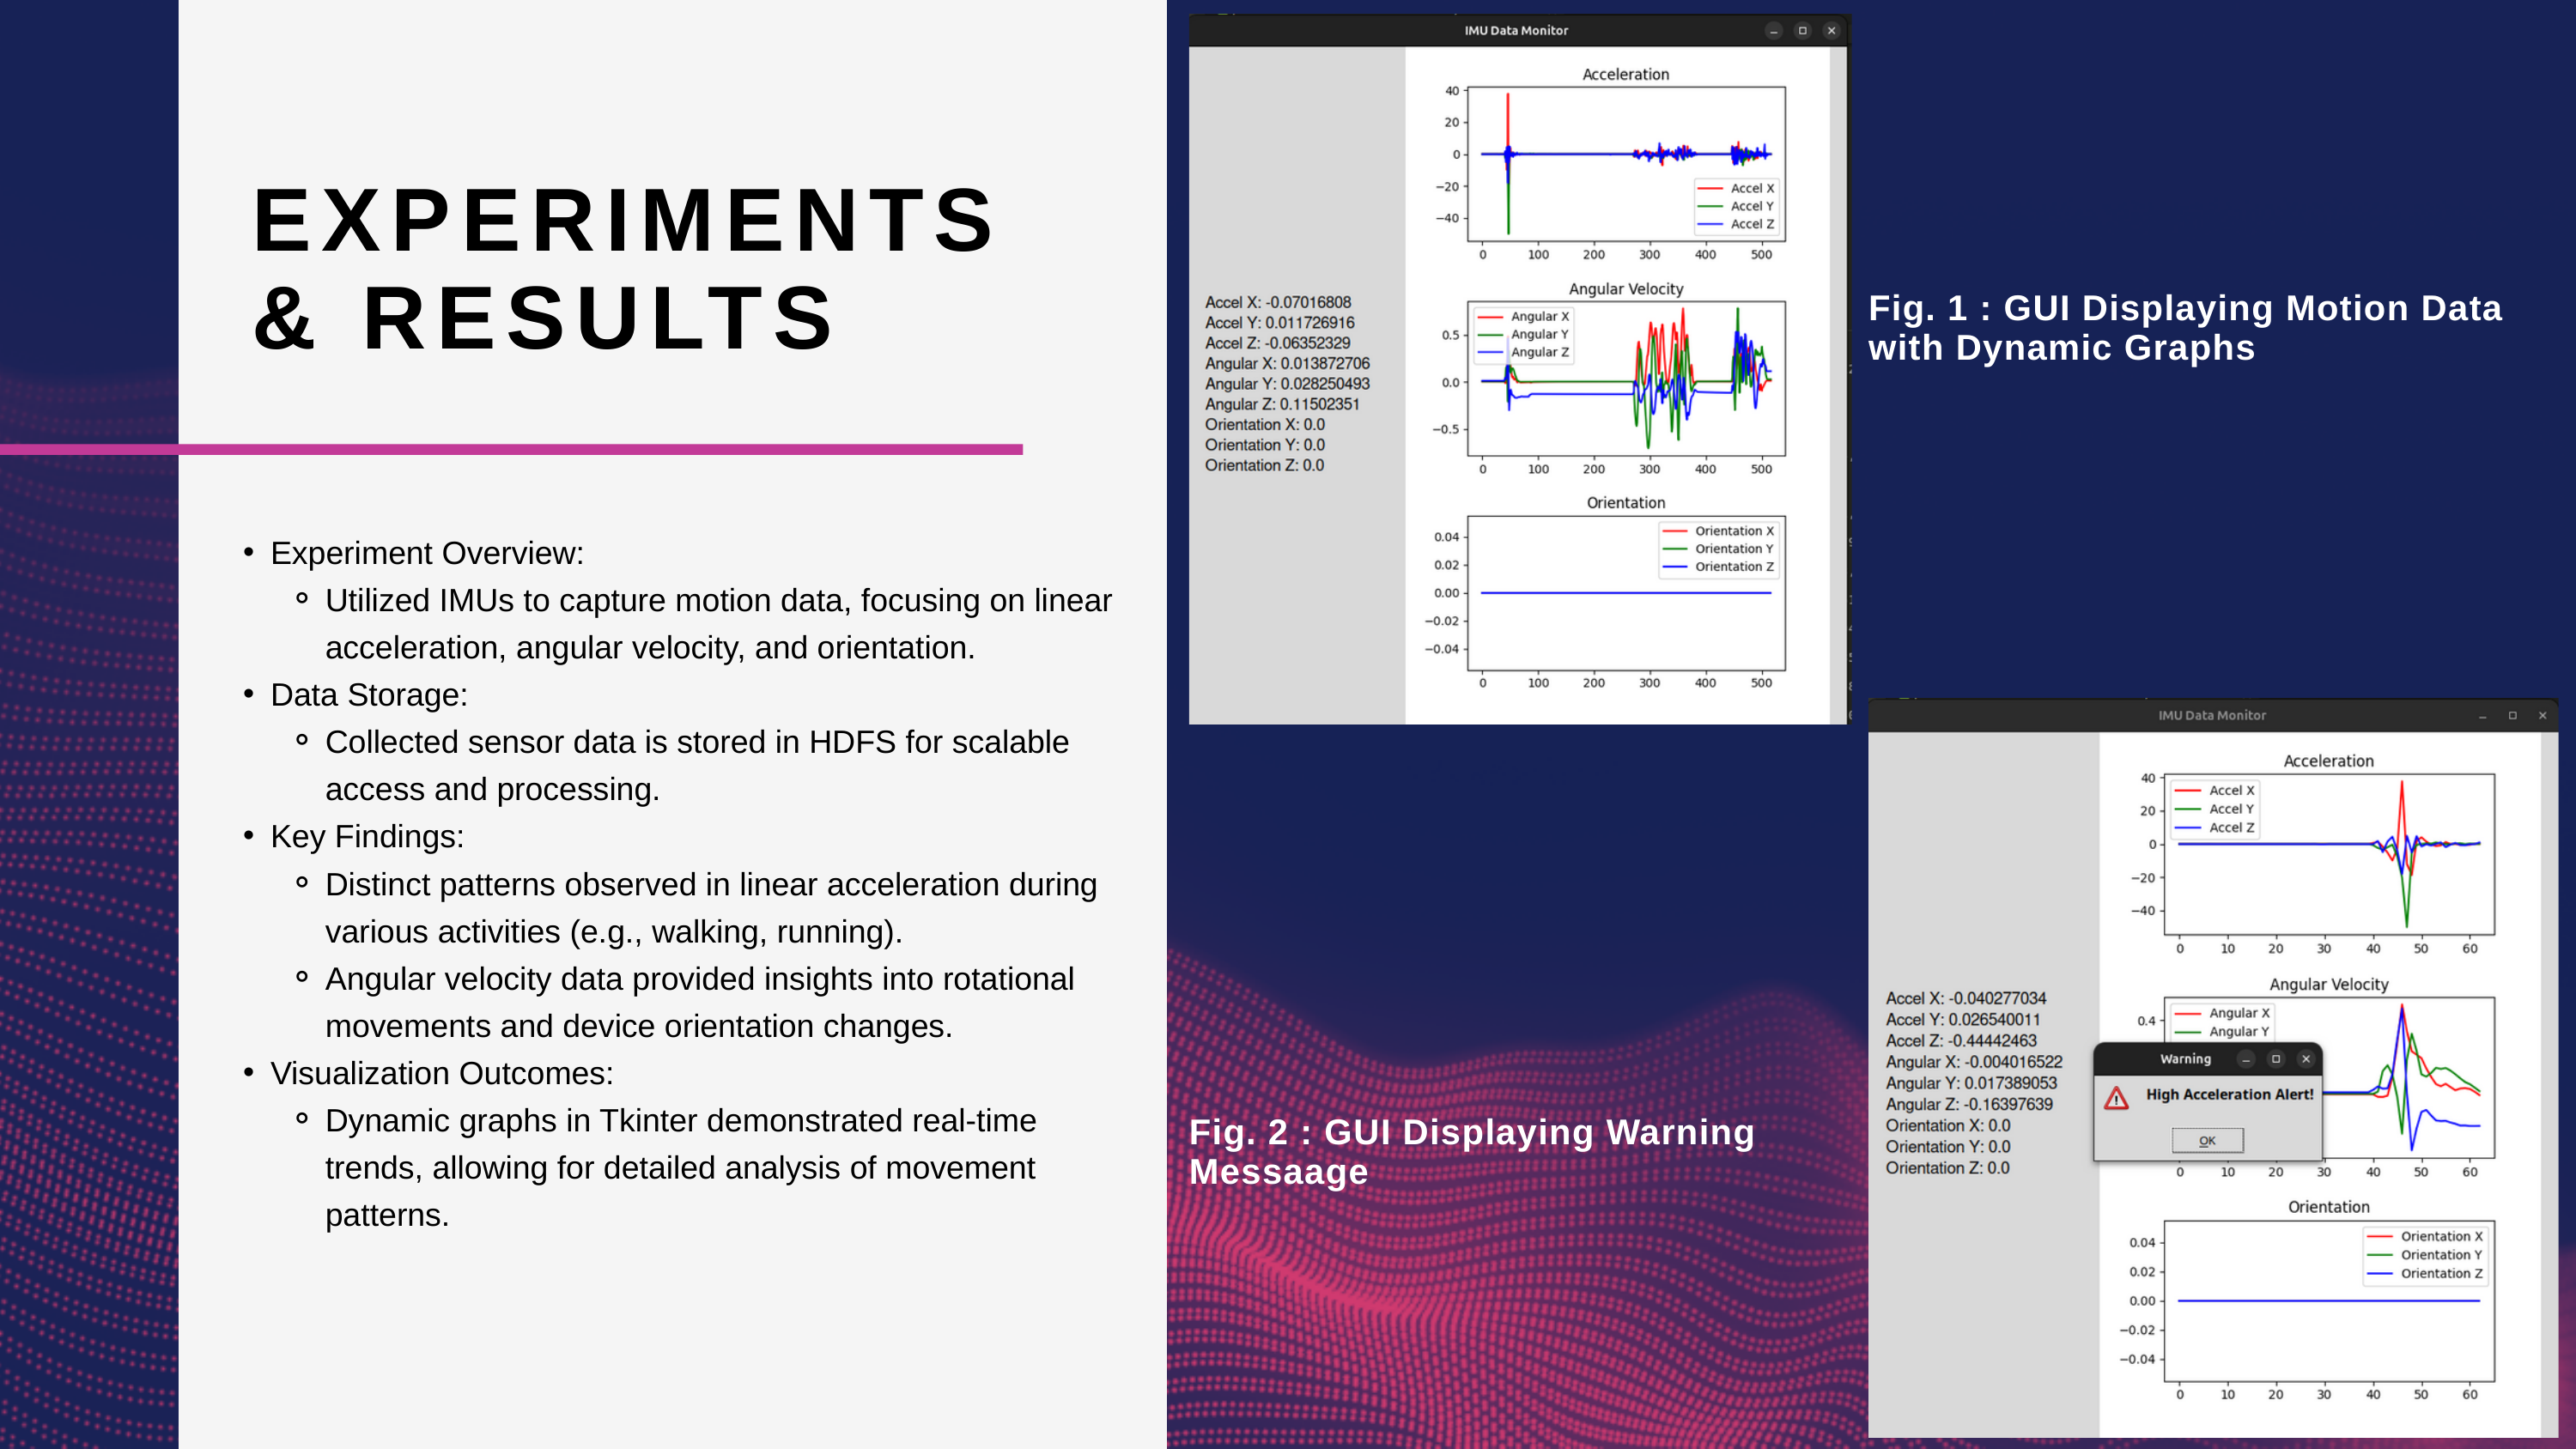

EXPERIMENTS & RESULTS
Fig. 1 : GUI Displaying Motion Data
with Dynamic Graphs

Experiment Overview:
Utilized IMUs to capture motion data, focusing on linear acceleration, angular velocity, and orientation.
Data Storage:
Collected sensor data is stored in HDFS for scalable access and processing.
Key Findings:
Distinct patterns observed in linear acceleration during various activities (e.g., walking, running).
Angular velocity data provided insights into rotational movements and device orientation changes.
Visualization Outcomes:
Dynamic graphs in Tkinter demonstrated real-time trends, allowing for detailed analysis of movement patterns.

Fig. 2 : GUI Displaying Warning
Messaage